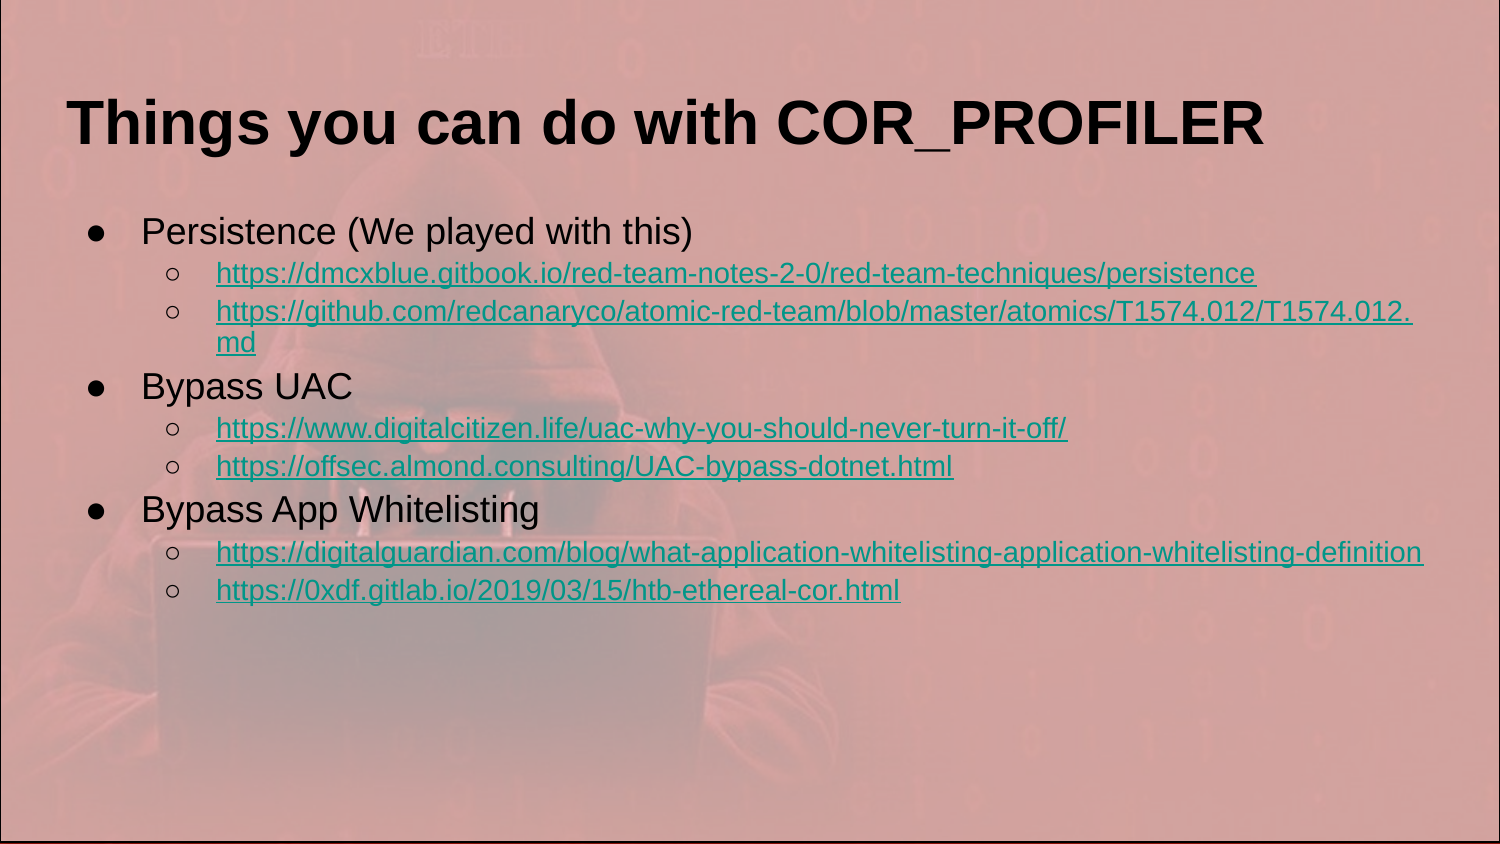

# Things you can do with COR_PROFILER
Persistence (We played with this)
https://dmcxblue.gitbook.io/red-team-notes-2-0/red-team-techniques/persistence
https://github.com/redcanaryco/atomic-red-team/blob/master/atomics/T1574.012/T1574.012.md
Bypass UAC
https://www.digitalcitizen.life/uac-why-you-should-never-turn-it-off/
https://offsec.almond.consulting/UAC-bypass-dotnet.html
Bypass App Whitelisting
https://digitalguardian.com/blog/what-application-whitelisting-application-whitelisting-definition
https://0xdf.gitlab.io/2019/03/15/htb-ethereal-cor.html